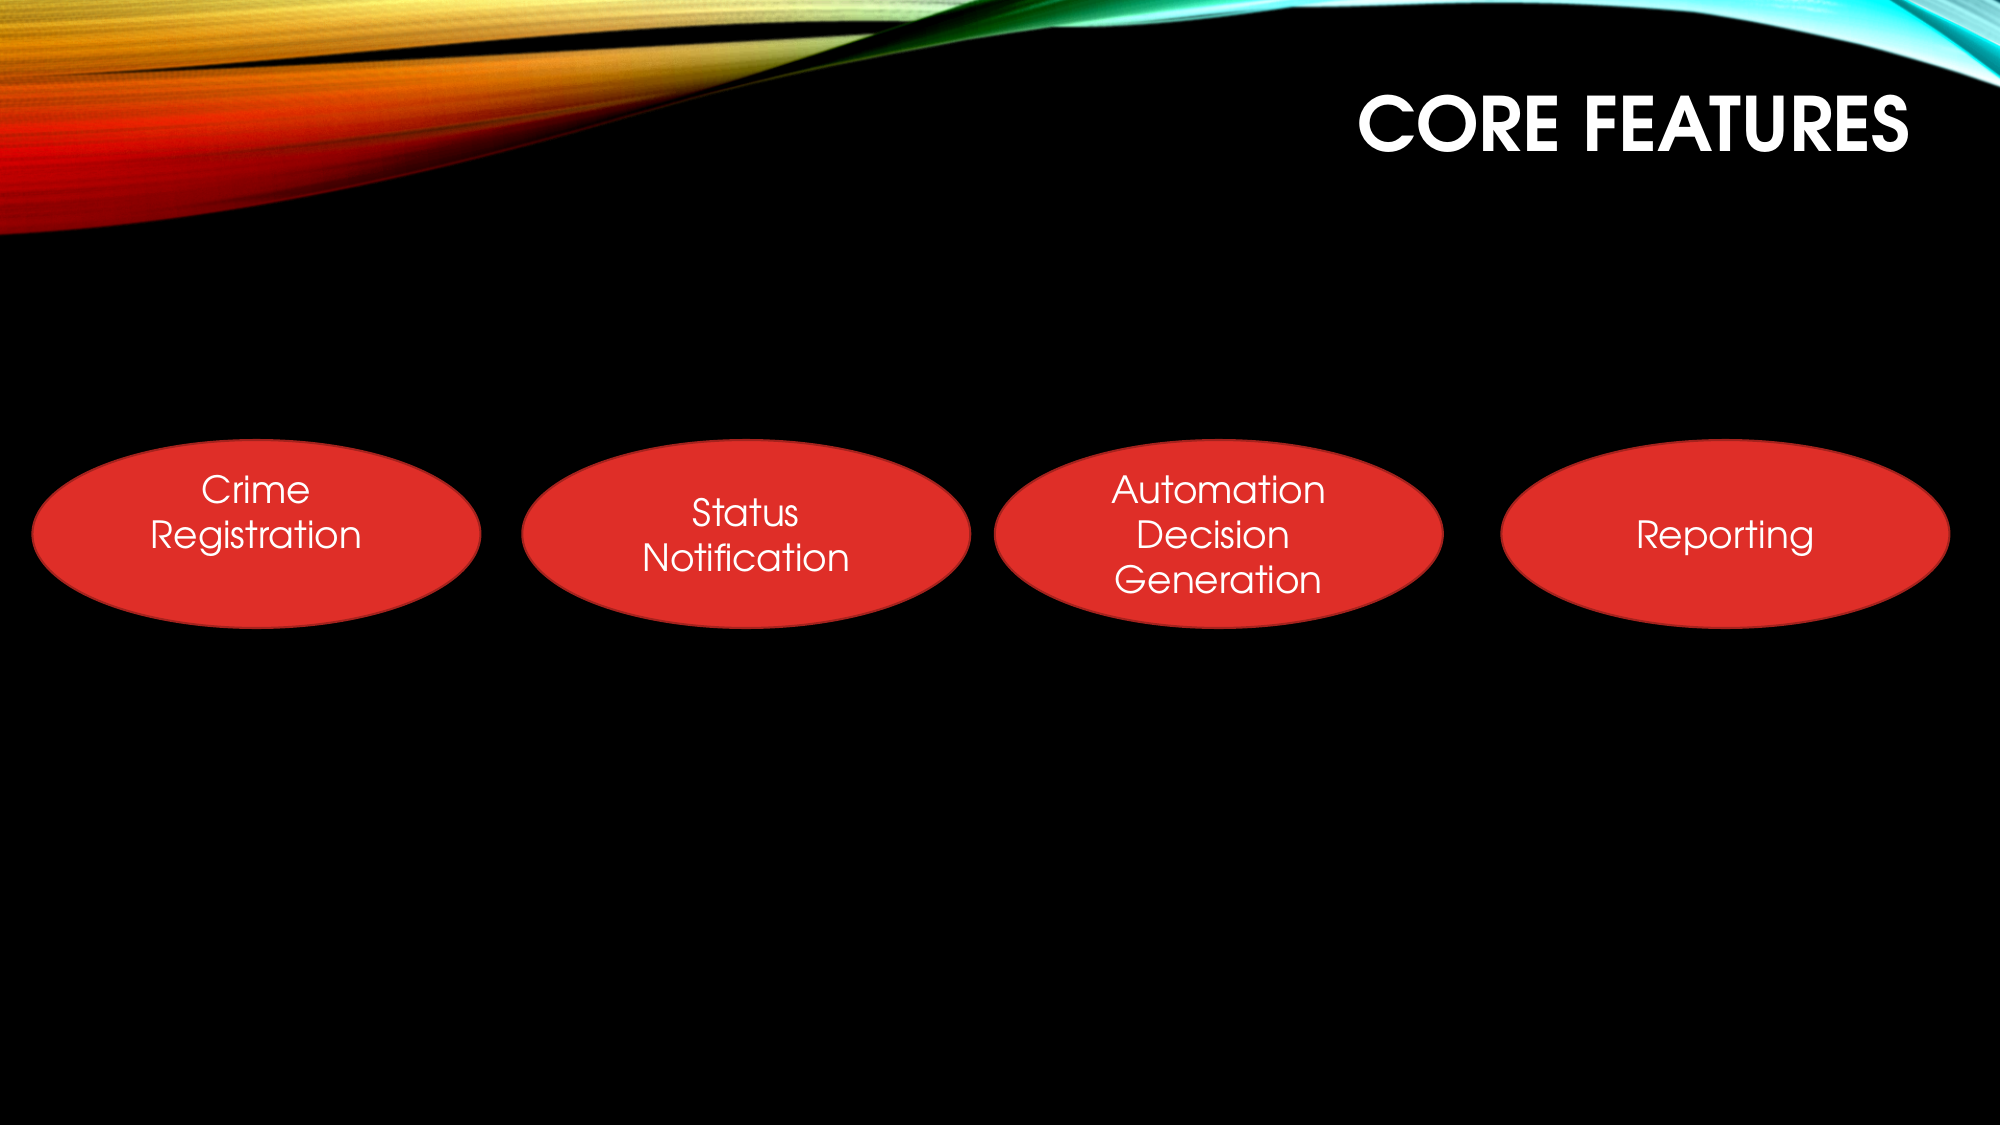

# CORE FEATURES

Crime Registration

Status Notification
Automation Decision  Generation
Reporting